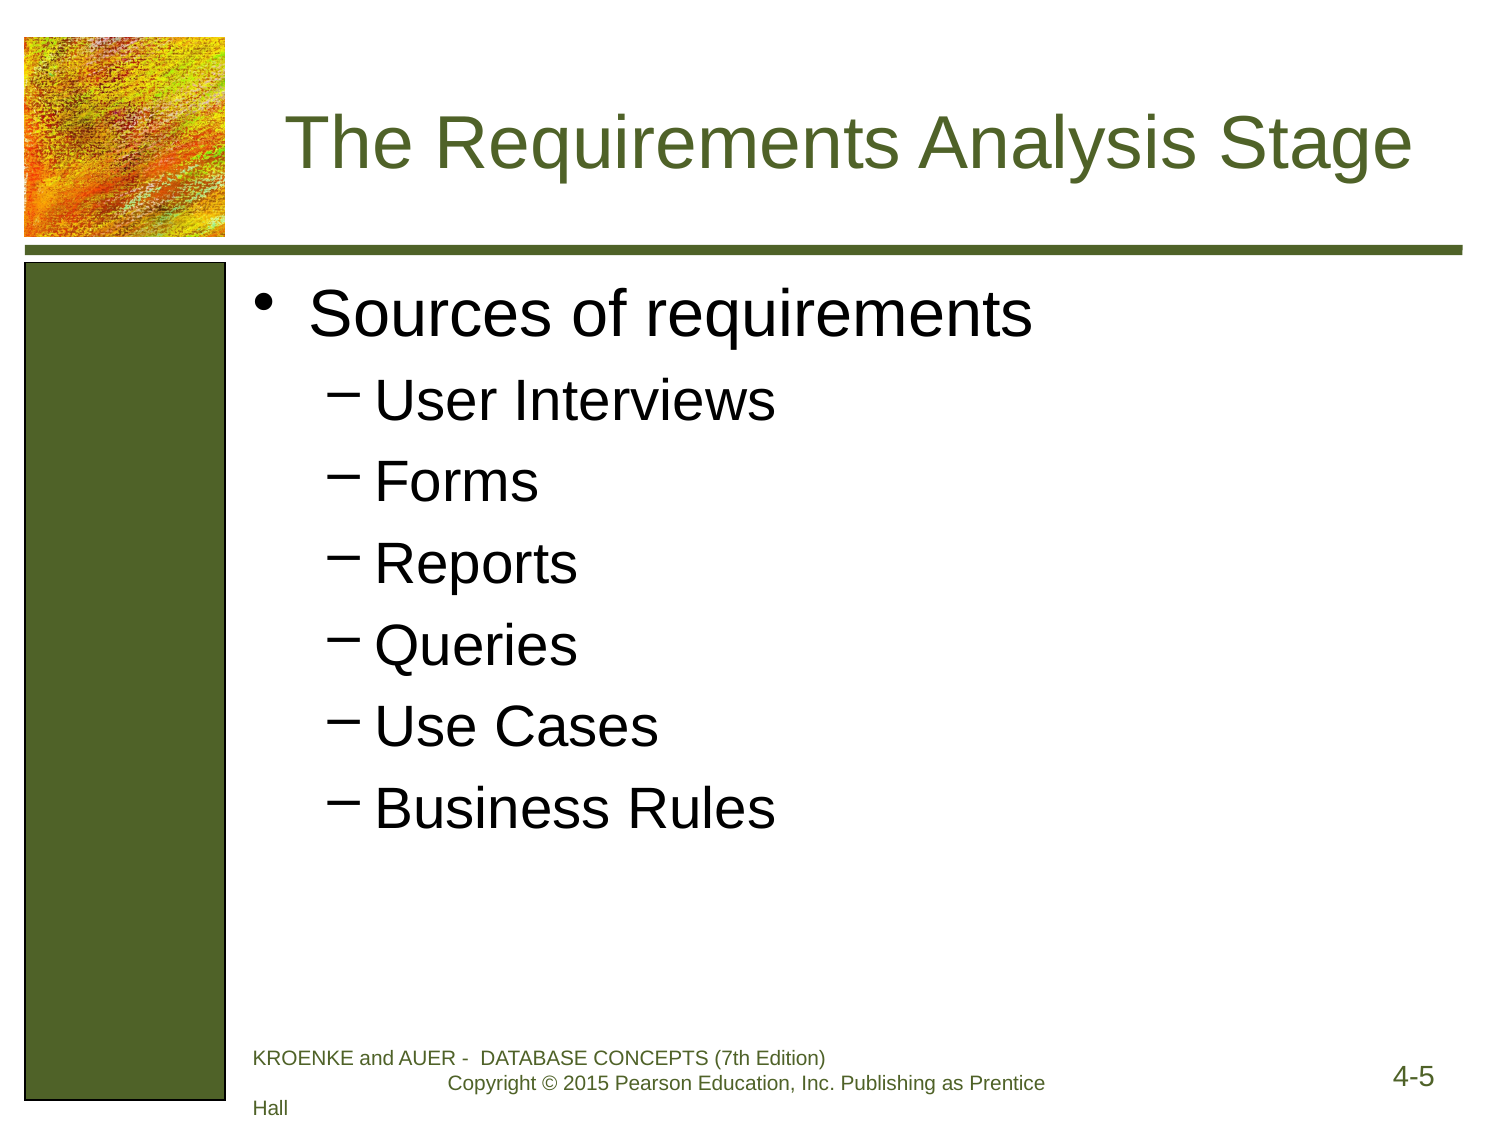

# The Requirements Analysis Stage
Sources of requirements
User Interviews
Forms
Reports
Queries
Use Cases
Business Rules
KROENKE and AUER -  DATABASE CONCEPTS (7th Edition)                                                                             Copyright © 2015 Pearson Education, Inc. Publishing as Prentice Hall
4-5